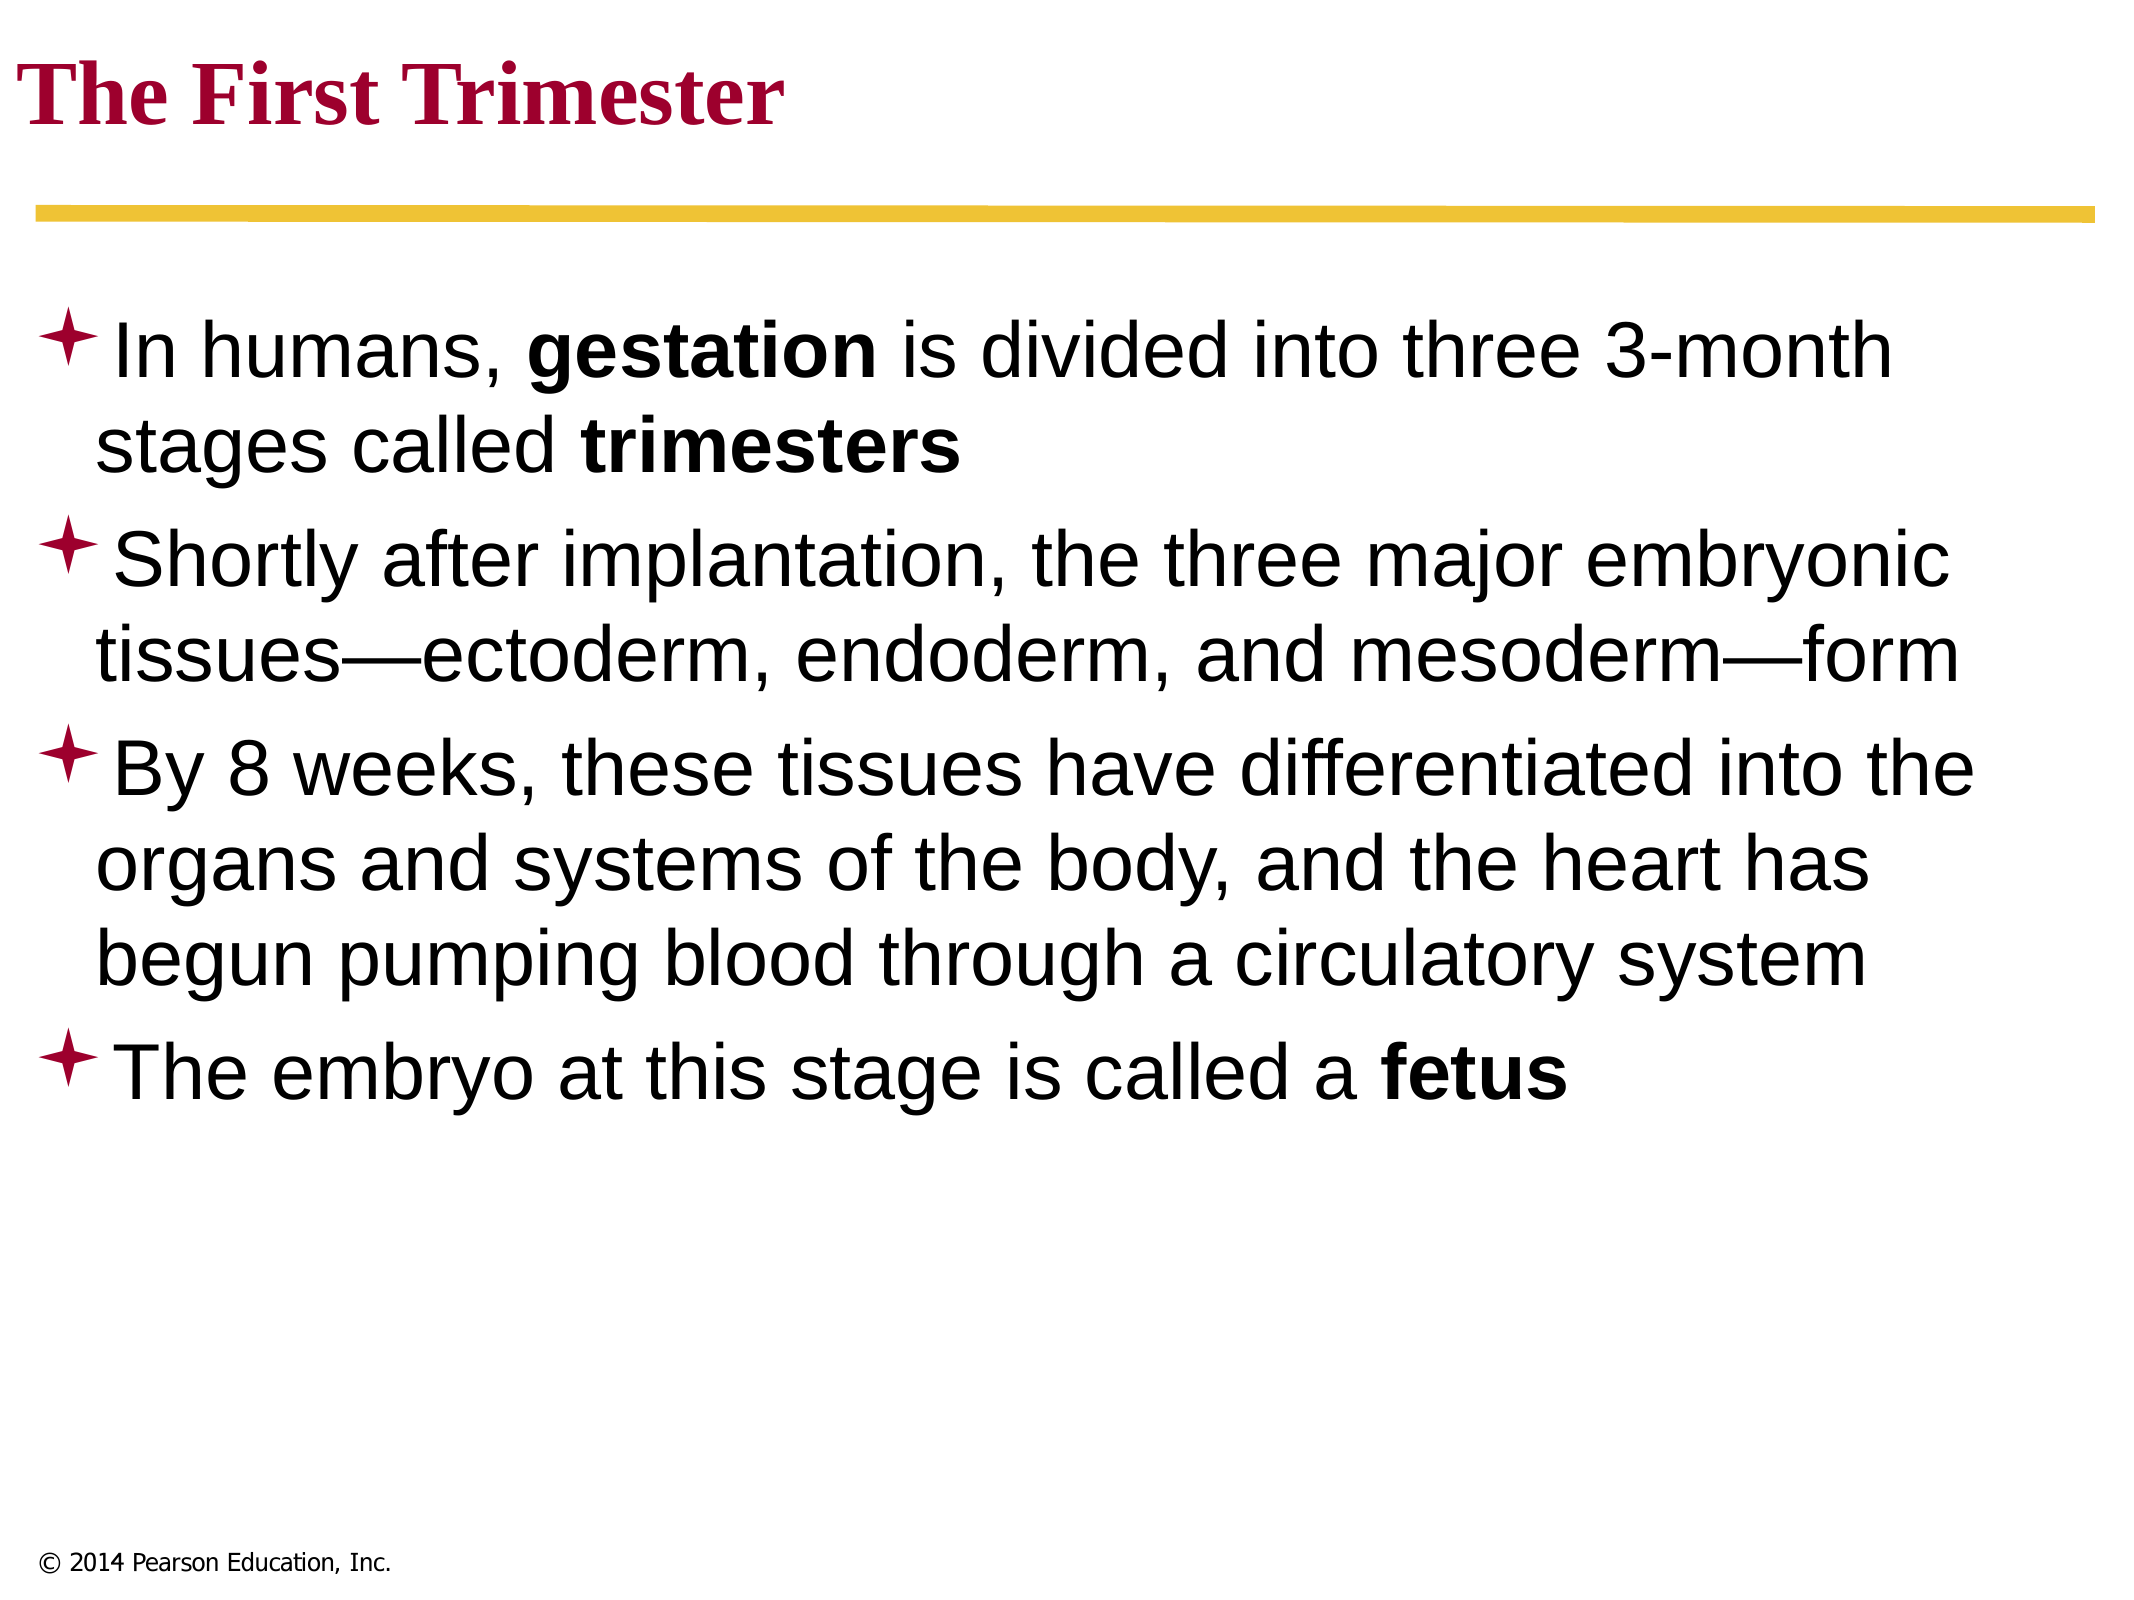

The First Trimester

In humans, gestation is divided into three 3-month stages called trimesters
Shortly after implantation, the three major embryonic tissues—ectoderm, endoderm, and mesoderm—form
By 8 weeks, these tissues have differentiated into the organs and systems of the body, and the heart has begun pumping blood through a circulatory system
The embryo at this stage is called a fetus